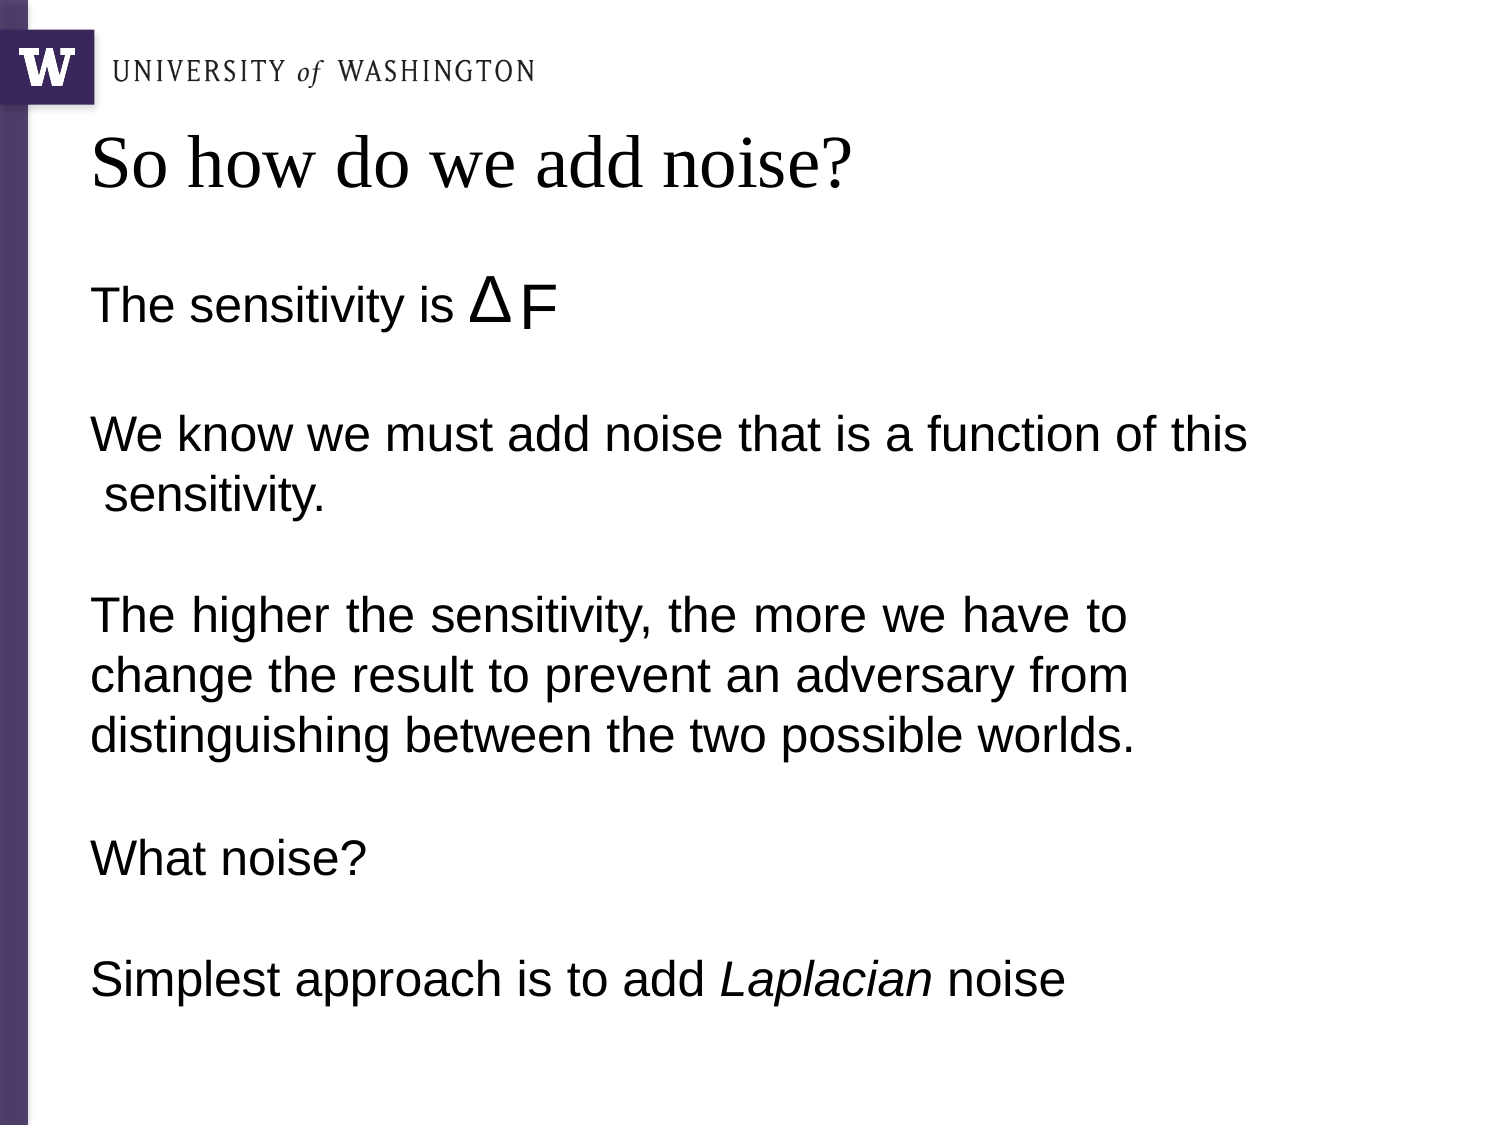

# So how do we add noise?
The sensitivity is ΔF
We know we must add noise that is a function of this  sensitivity.

The higher the sensitivity, the more we have to  change the result to prevent an adversary from  distinguishing between the two possible worlds.

What noise?

Simplest approach is to add Laplacian noise